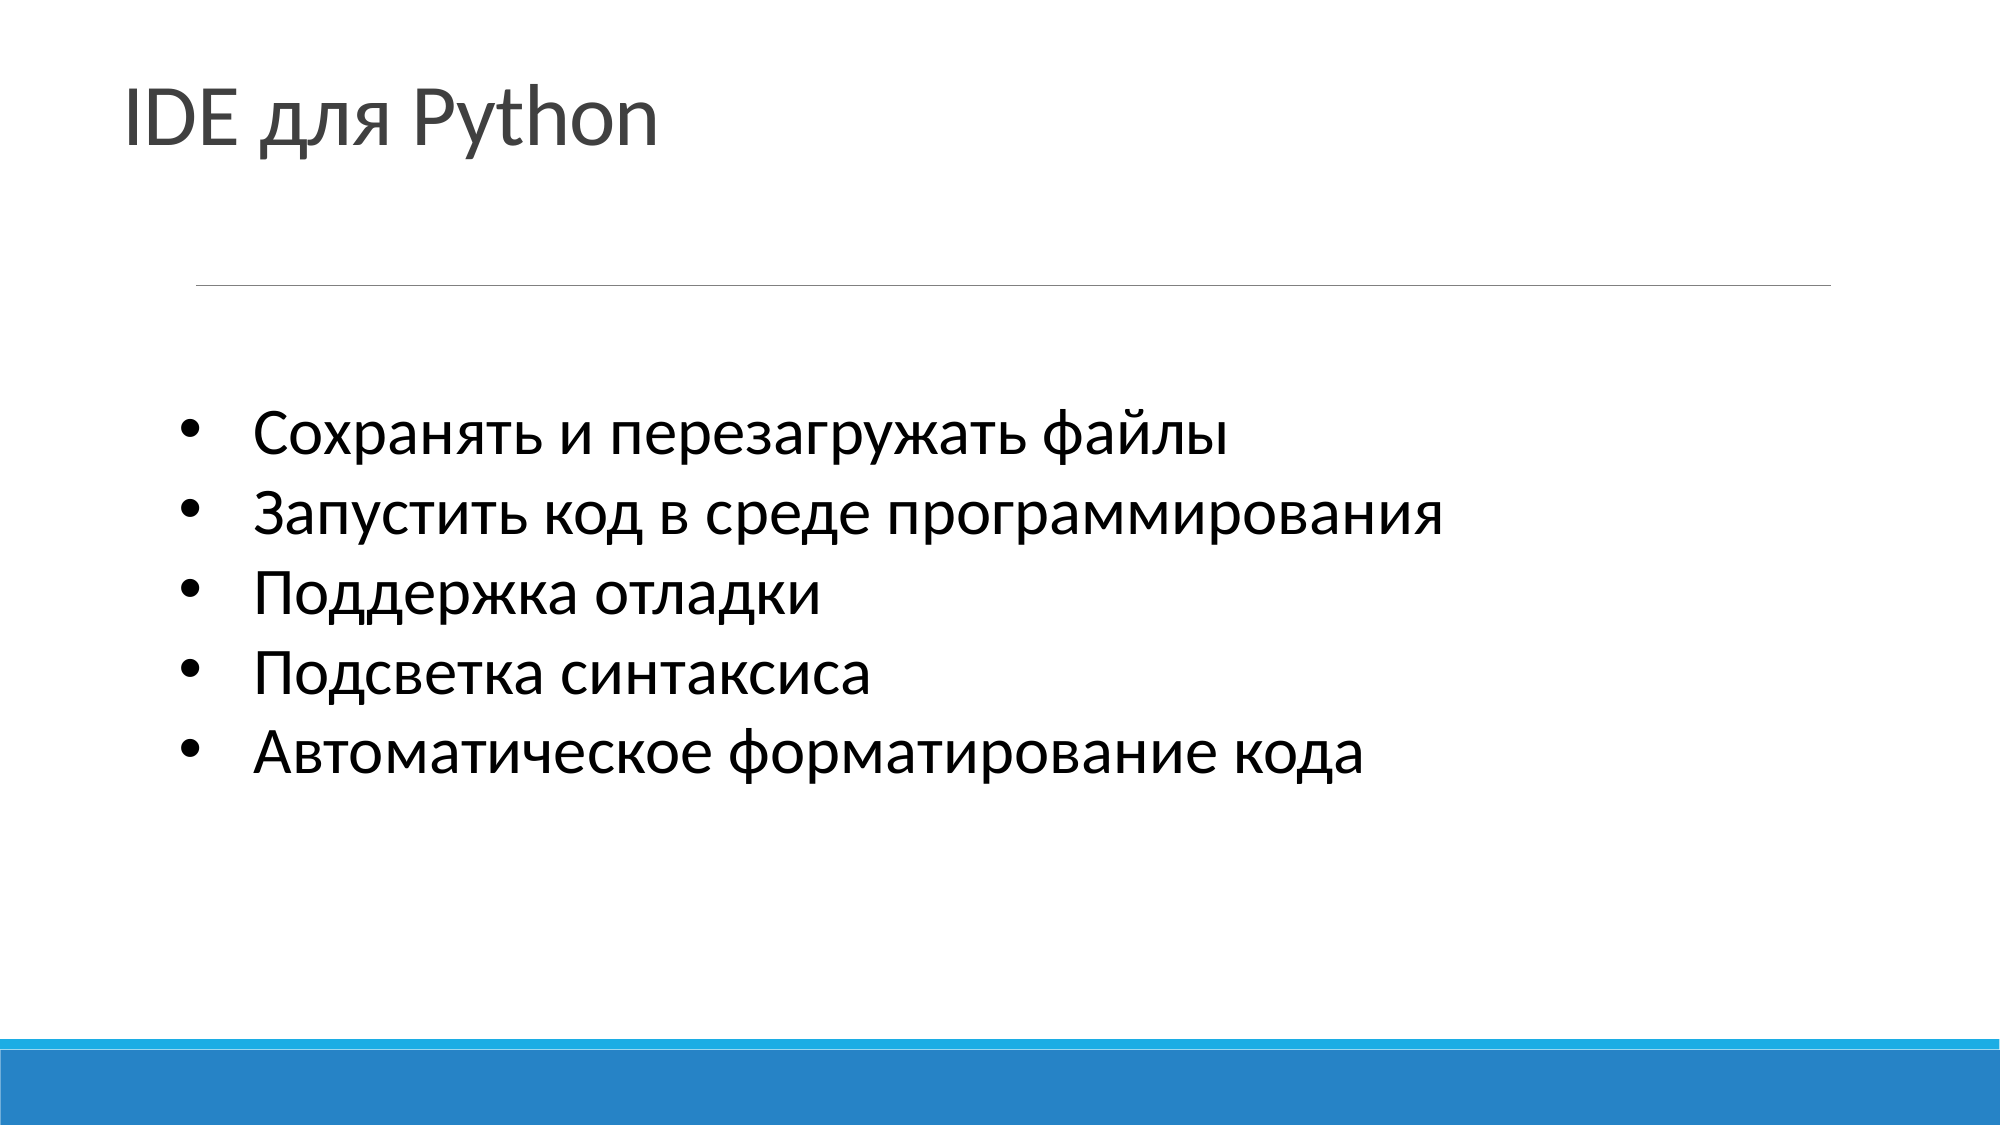

# IDE для Python
Сохранять и перезагружать файлы
Запустить код в среде программирования
Поддержка отладки
Подсветка синтаксиса
Автоматическое форматирование кода